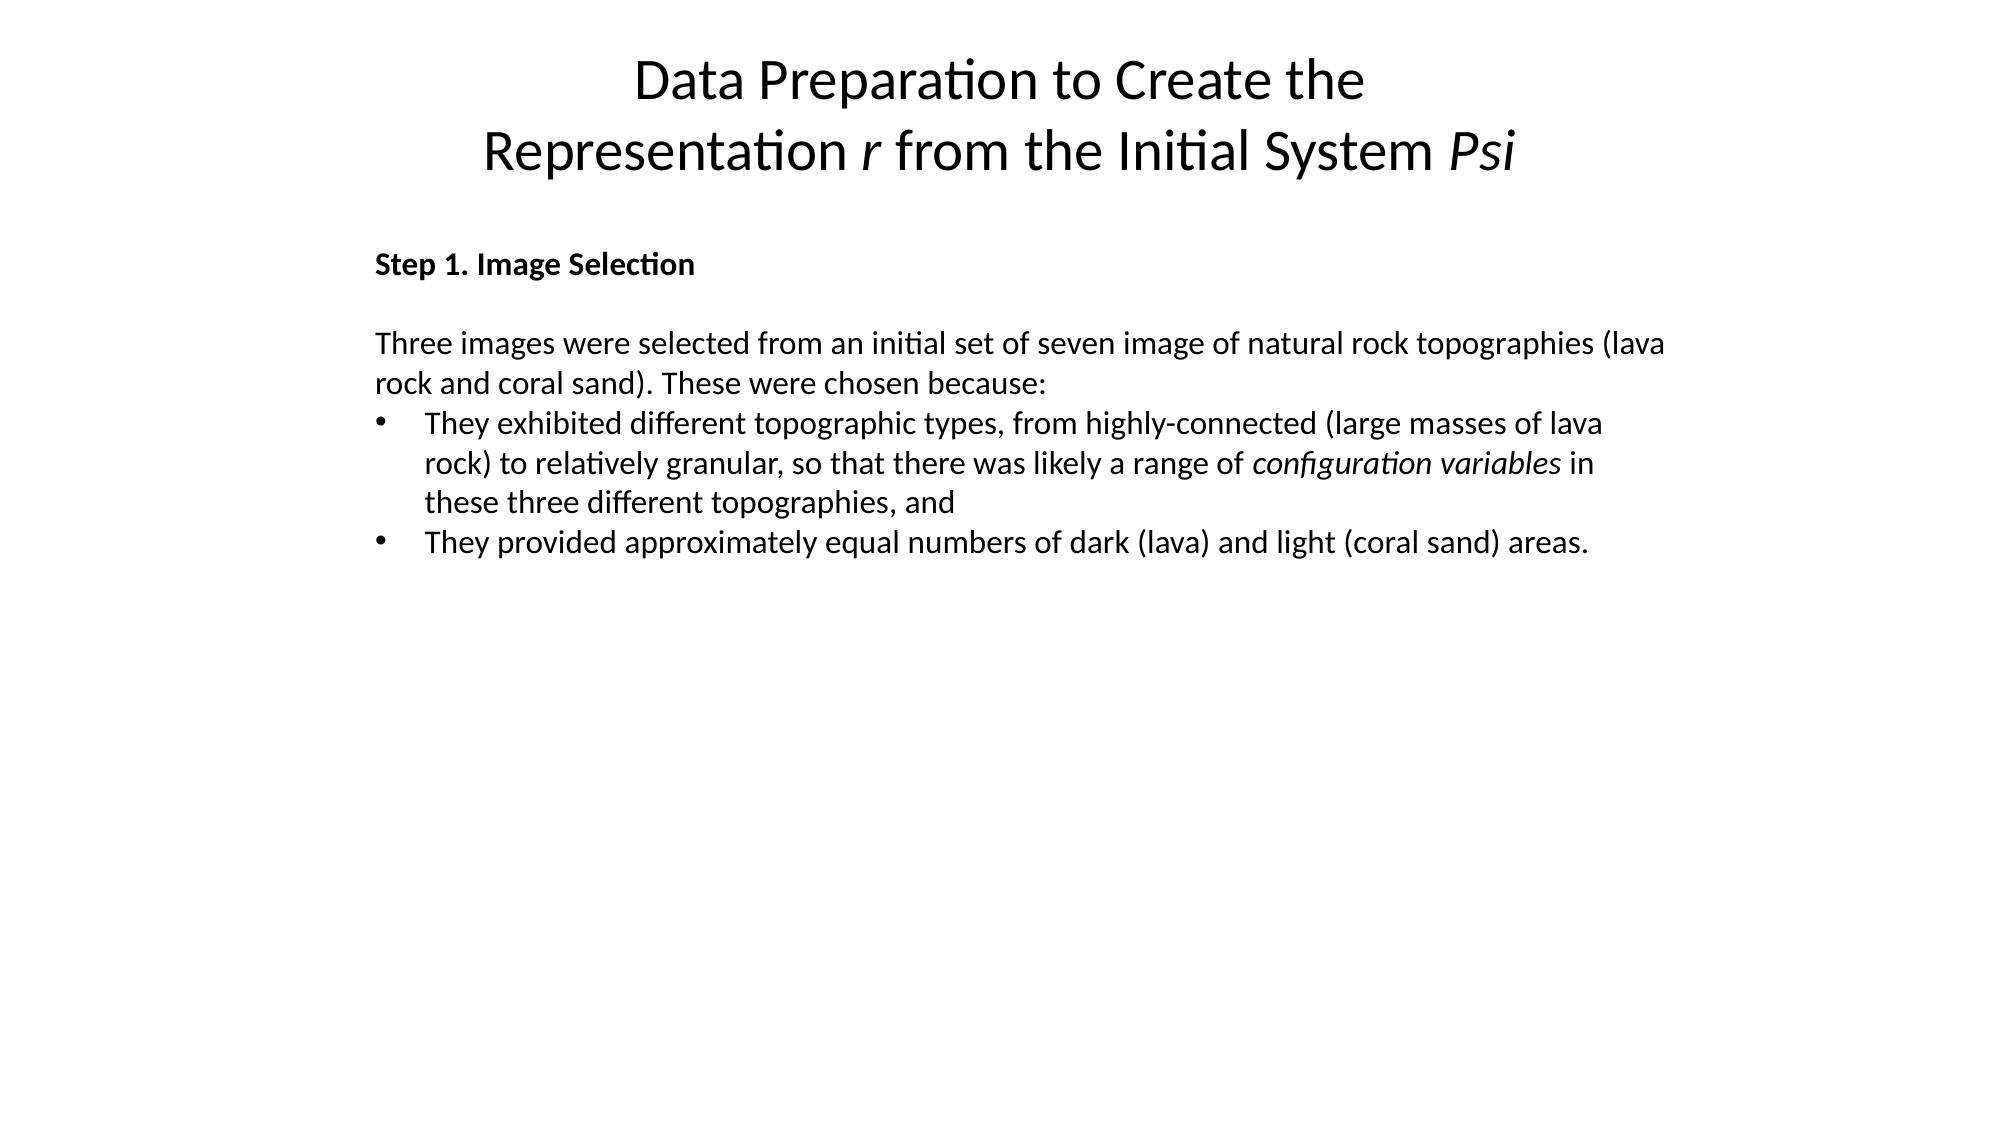

Data Preparation to Create the Representation r from the Initial System Psi
Step 1. Image Selection

Three images were selected from an initial set of seven image of natural rock topographies (lava rock and coral sand). These were chosen because:
They exhibited different topographic types, from highly-connected (large masses of lava rock) to relatively granular, so that there was likely a range of configuration variables in these three different topographies, and
They provided approximately equal numbers of dark (lava) and light (coral sand) areas.